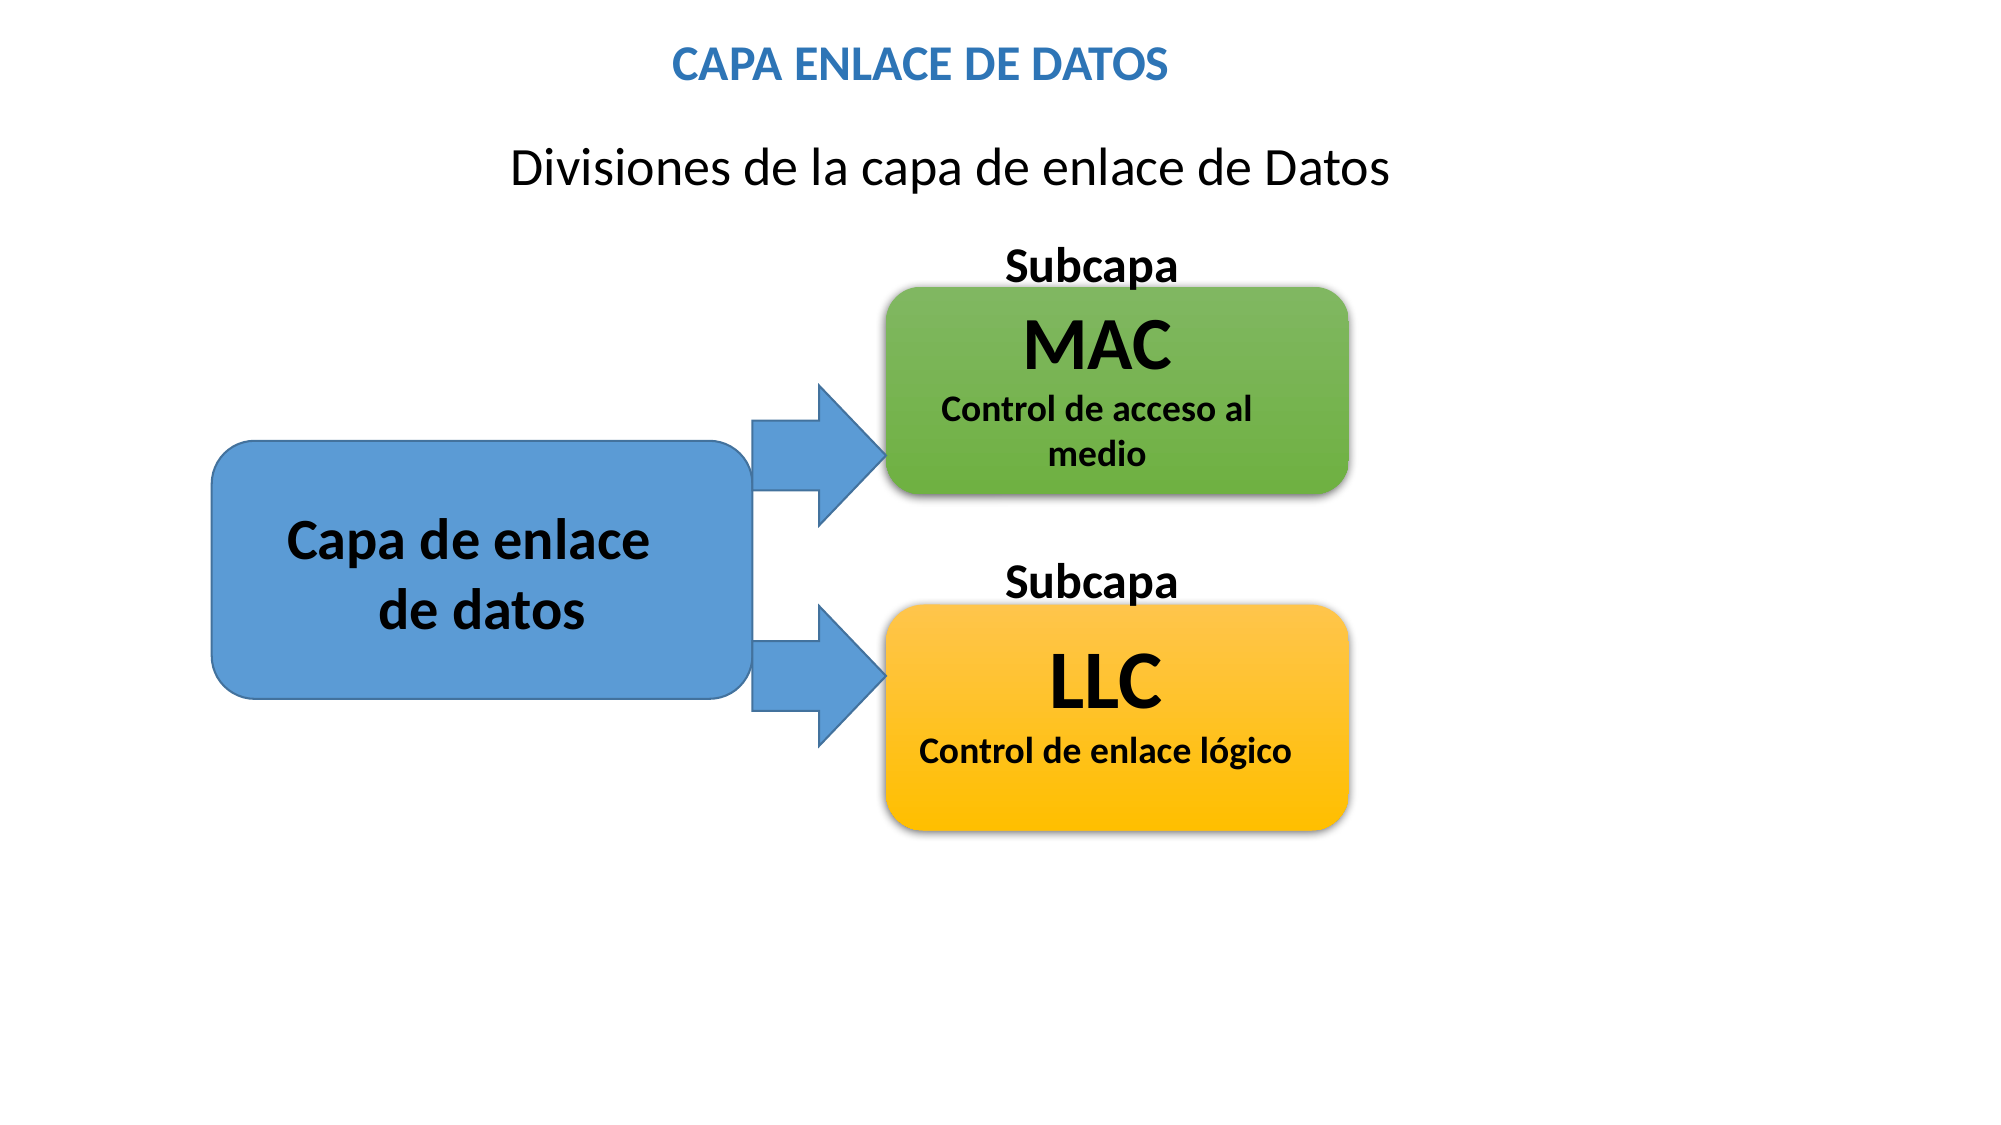

CAPA ENLACE DE DATOS
Divisiones de la capa de enlace de Datos
Subcapa

MAC
Control de acceso al medio

Capa de enlace   de datos
Subcapa

LLC
Control de enlace lógico